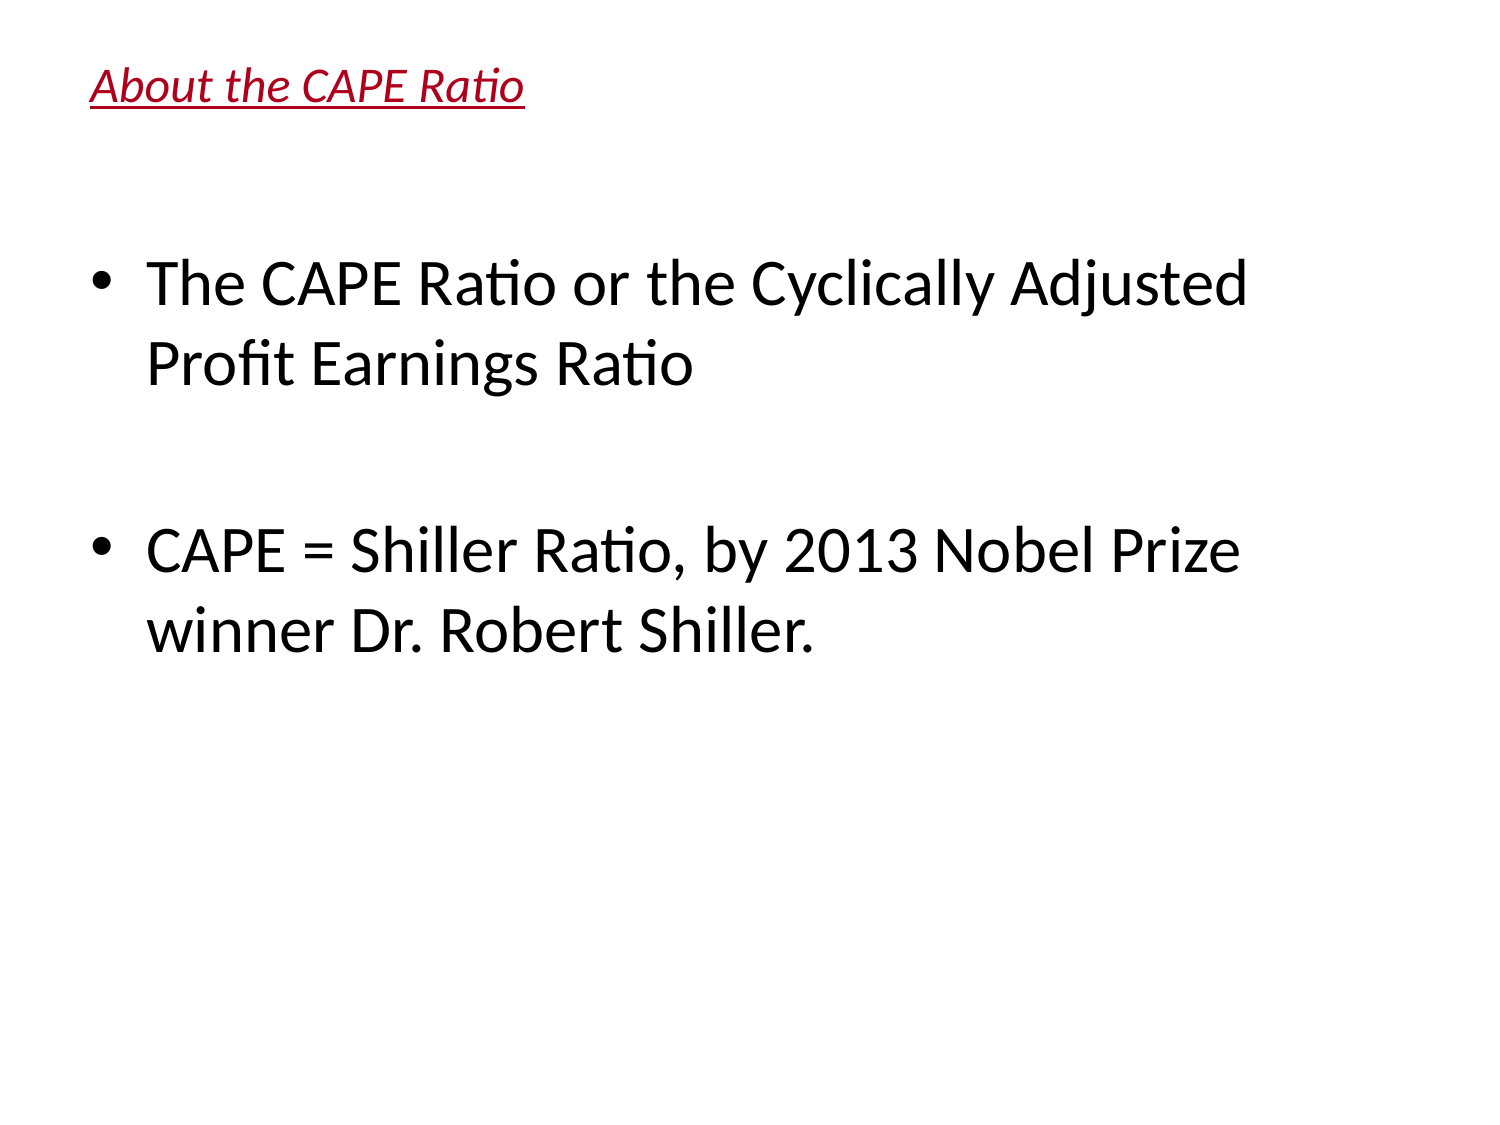

# About the CAPE Ratio

The CAPE Ratio or the Cyclically Adjusted Profit Earnings Ratio

CAPE = Shiller Ratio,​ by 2013 Nobel Prize winner Dr. Robert Shiller.